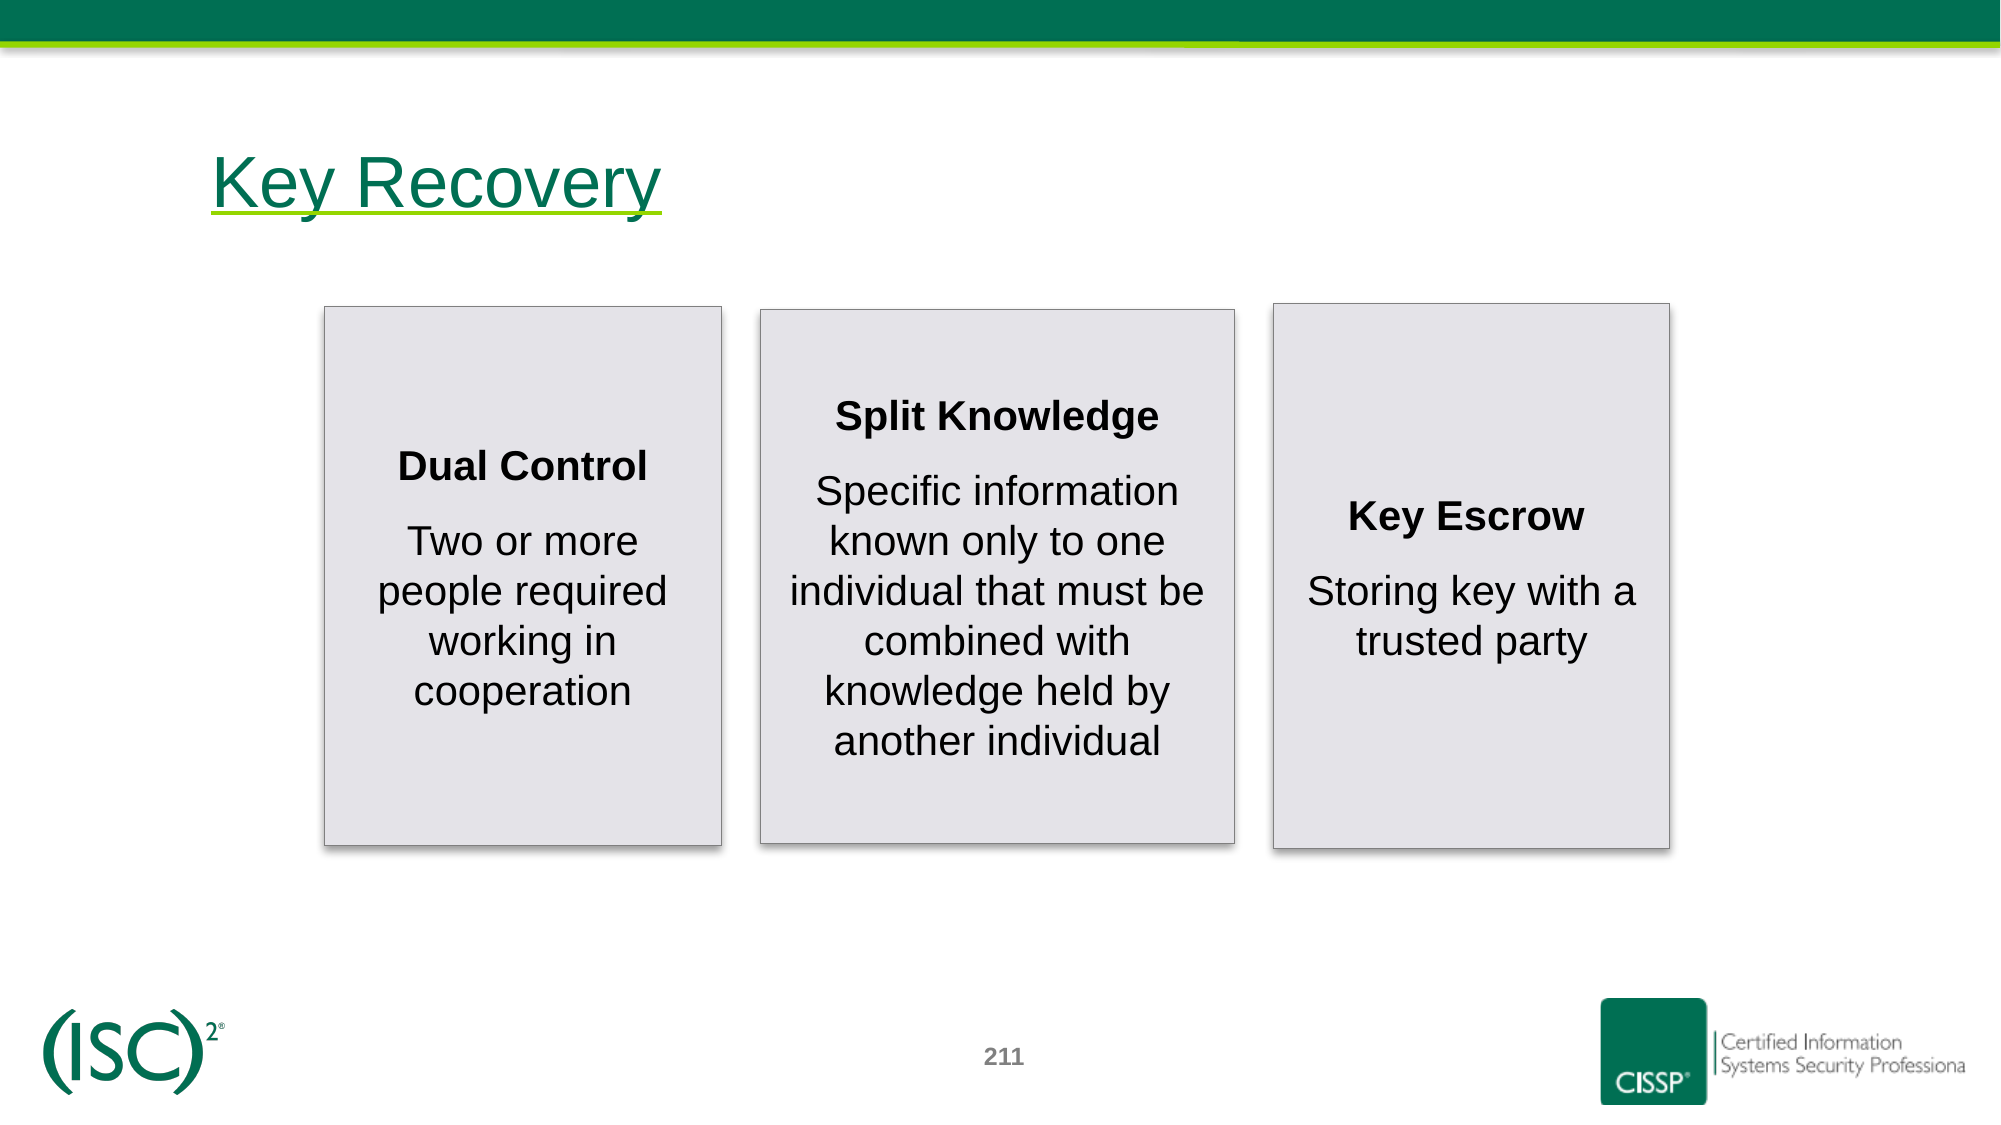

Key Recovery
Key Escrow
Storing key with a trusted party
Dual Control
Two or more people required working in cooperation
Split Knowledge
Specific information known only to one individual that must be combined with knowledge held by another individual